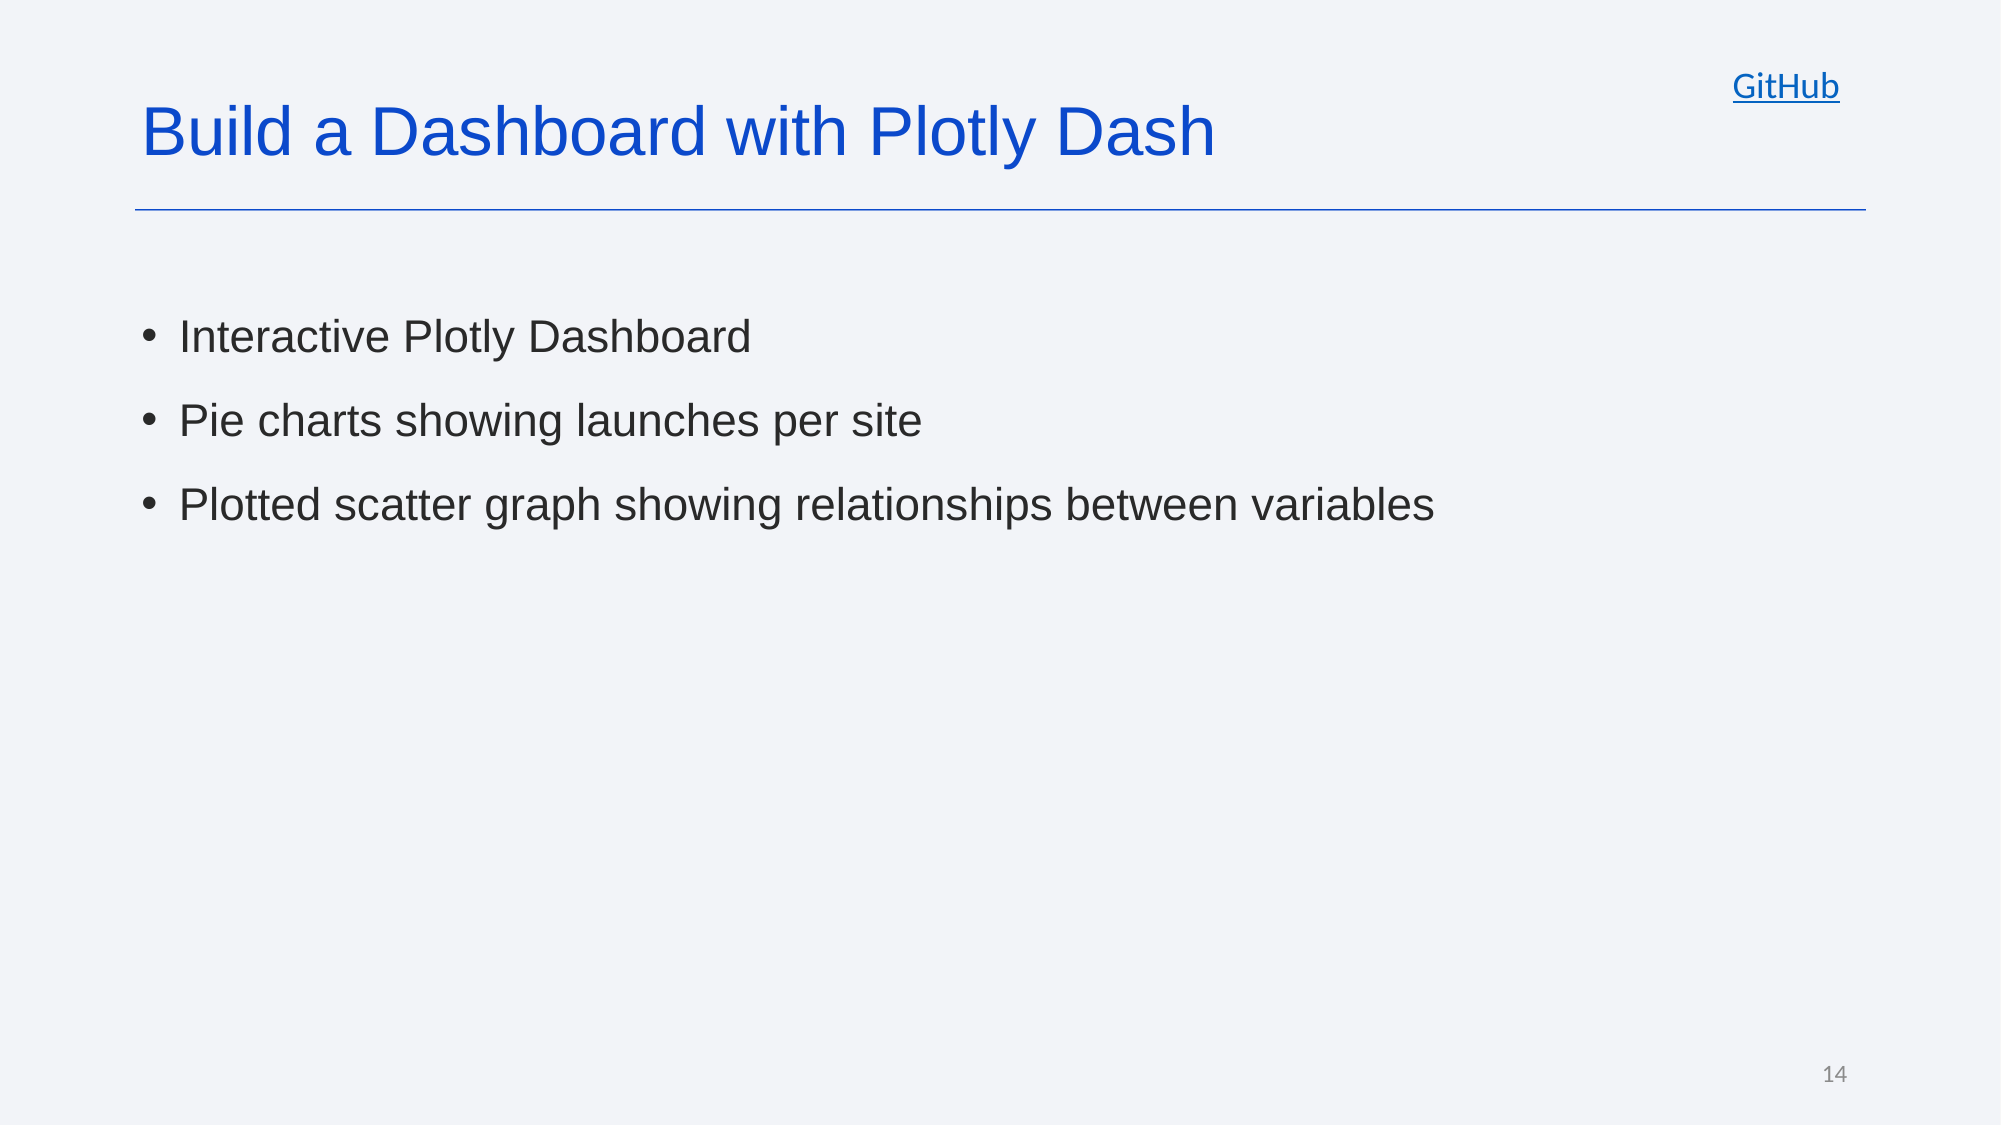

GitHub
Build a Dashboard with Plotly Dash
Interactive Plotly Dashboard
Pie charts showing launches per site
Plotted scatter graph showing relationships between variables

14